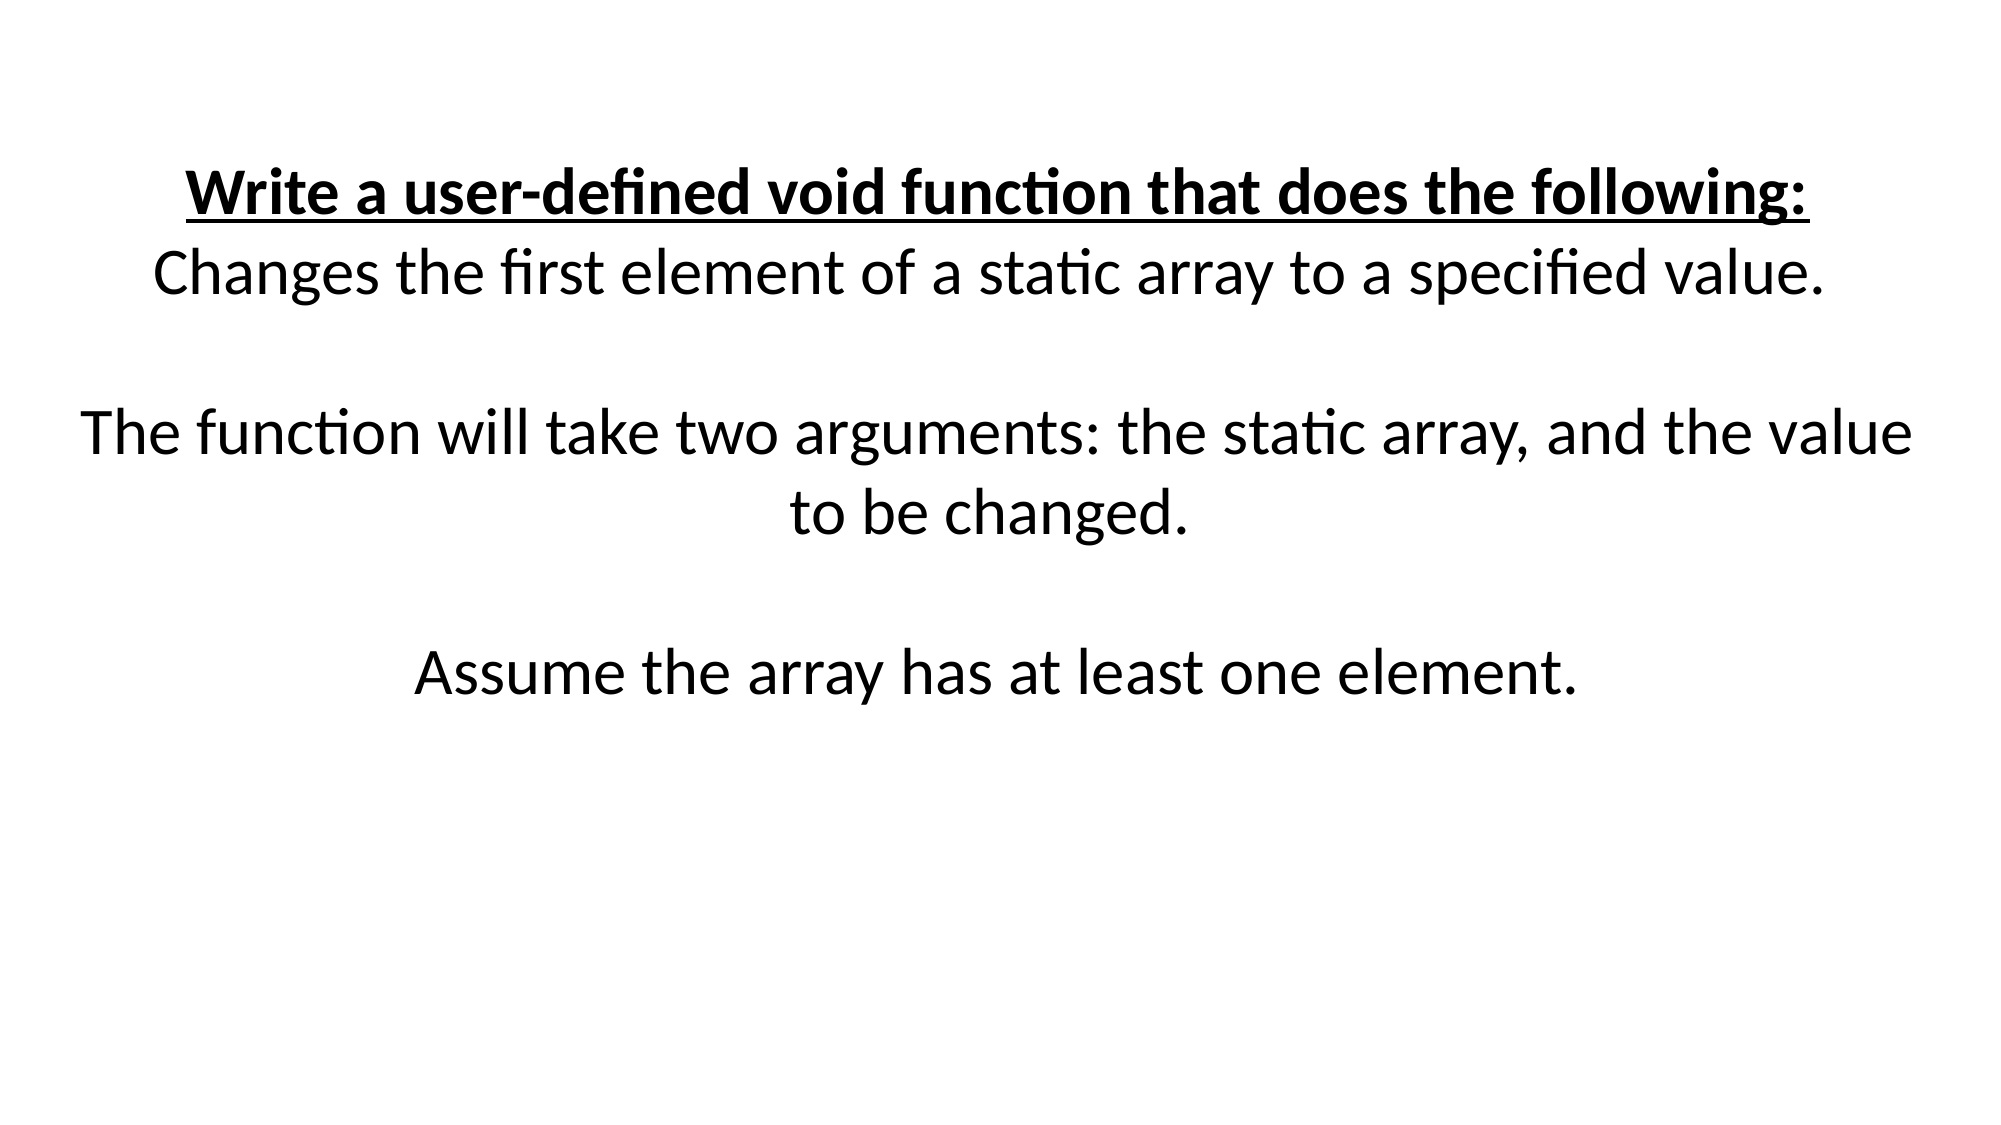

Write a user-defined void function that does the following:
Changes the first element of a static array to a specified value.

The function will take two arguments: the static array, and the value to be changed.

Assume the array has at least one element.